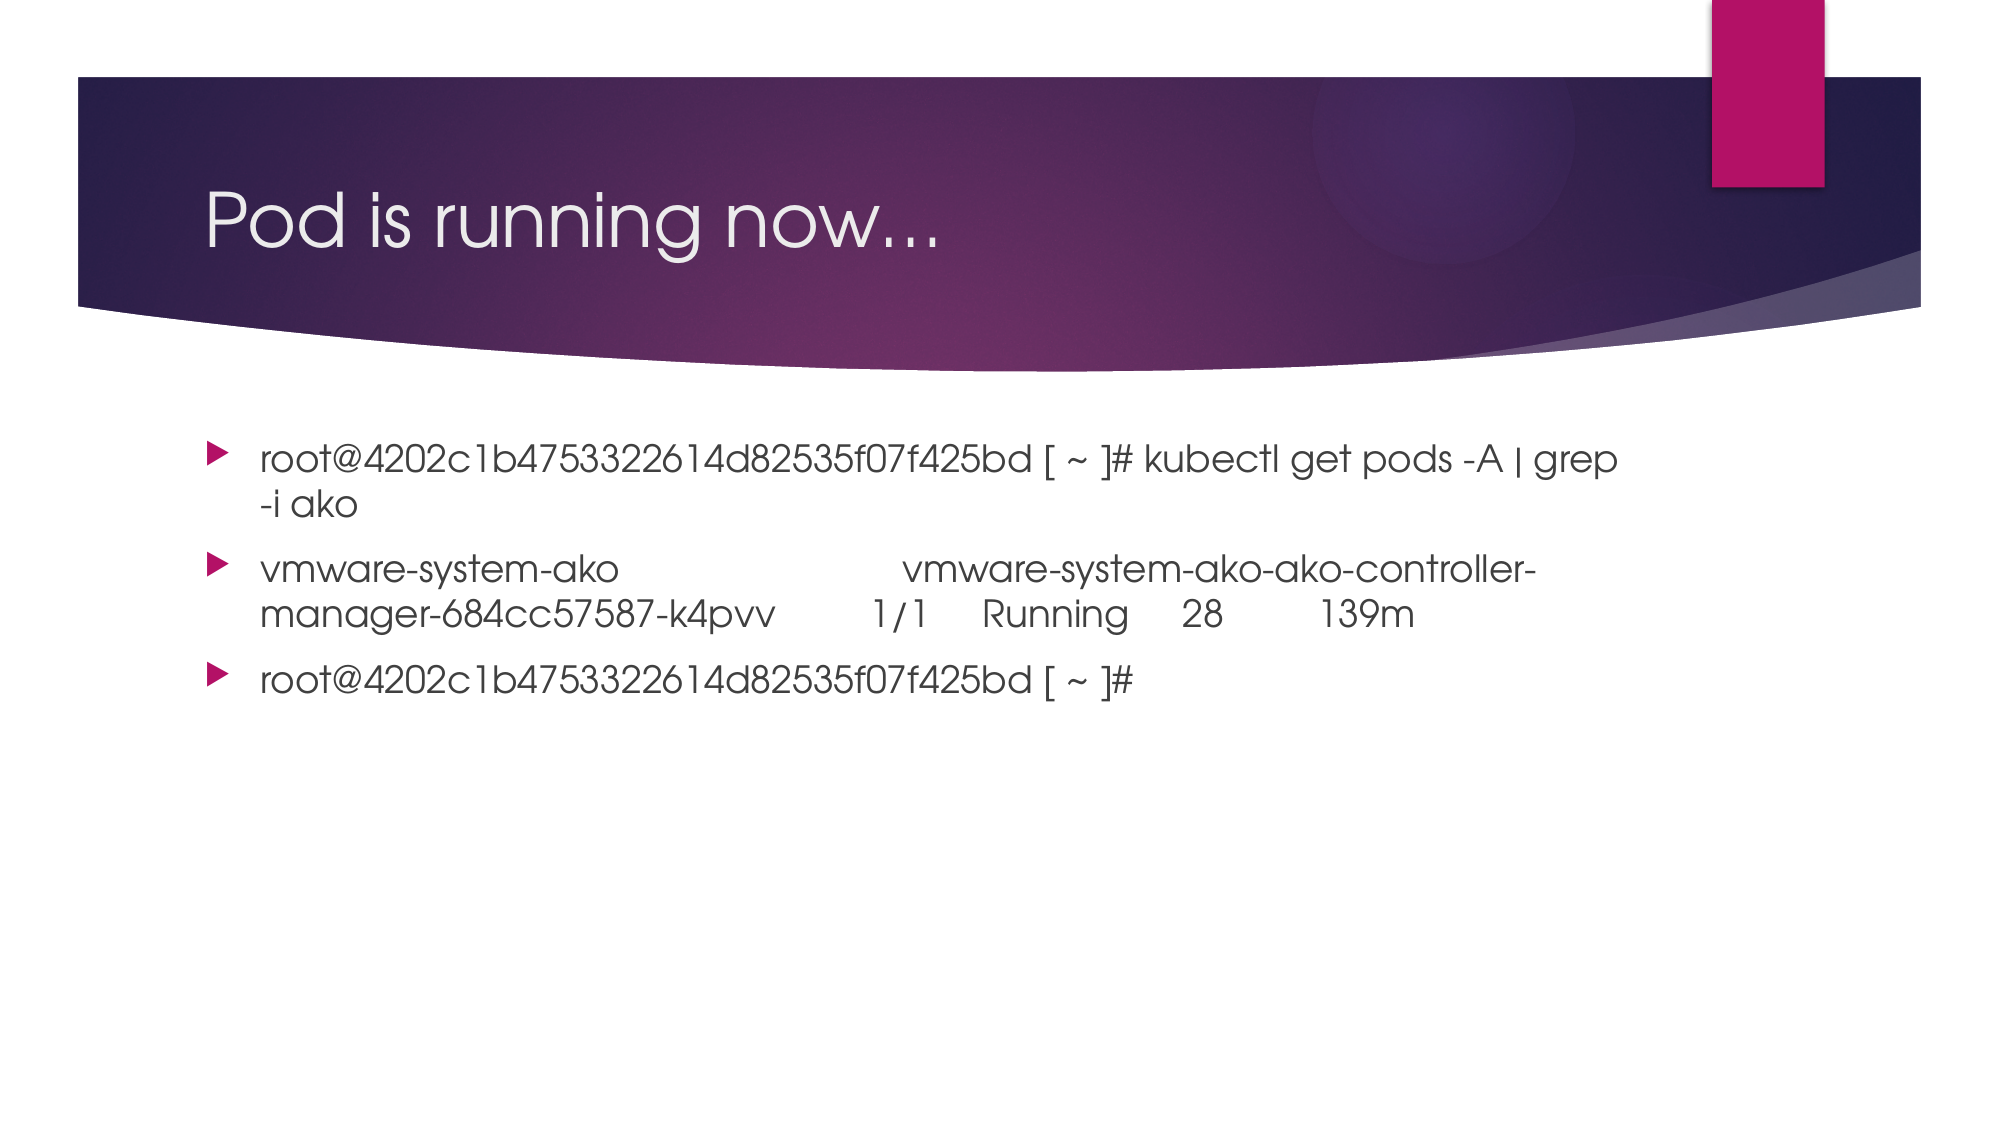

# Pod is running now…
root@4202c1b4753322614d82535f07f425bd [ ~ ]# kubectl get pods -A | grep -i ako
vmware-system-ako                           vmware-system-ako-ako-controller-manager-684cc57587-k4pvv         1/1     Running     28         139m
root@4202c1b4753322614d82535f07f425bd [ ~ ]#